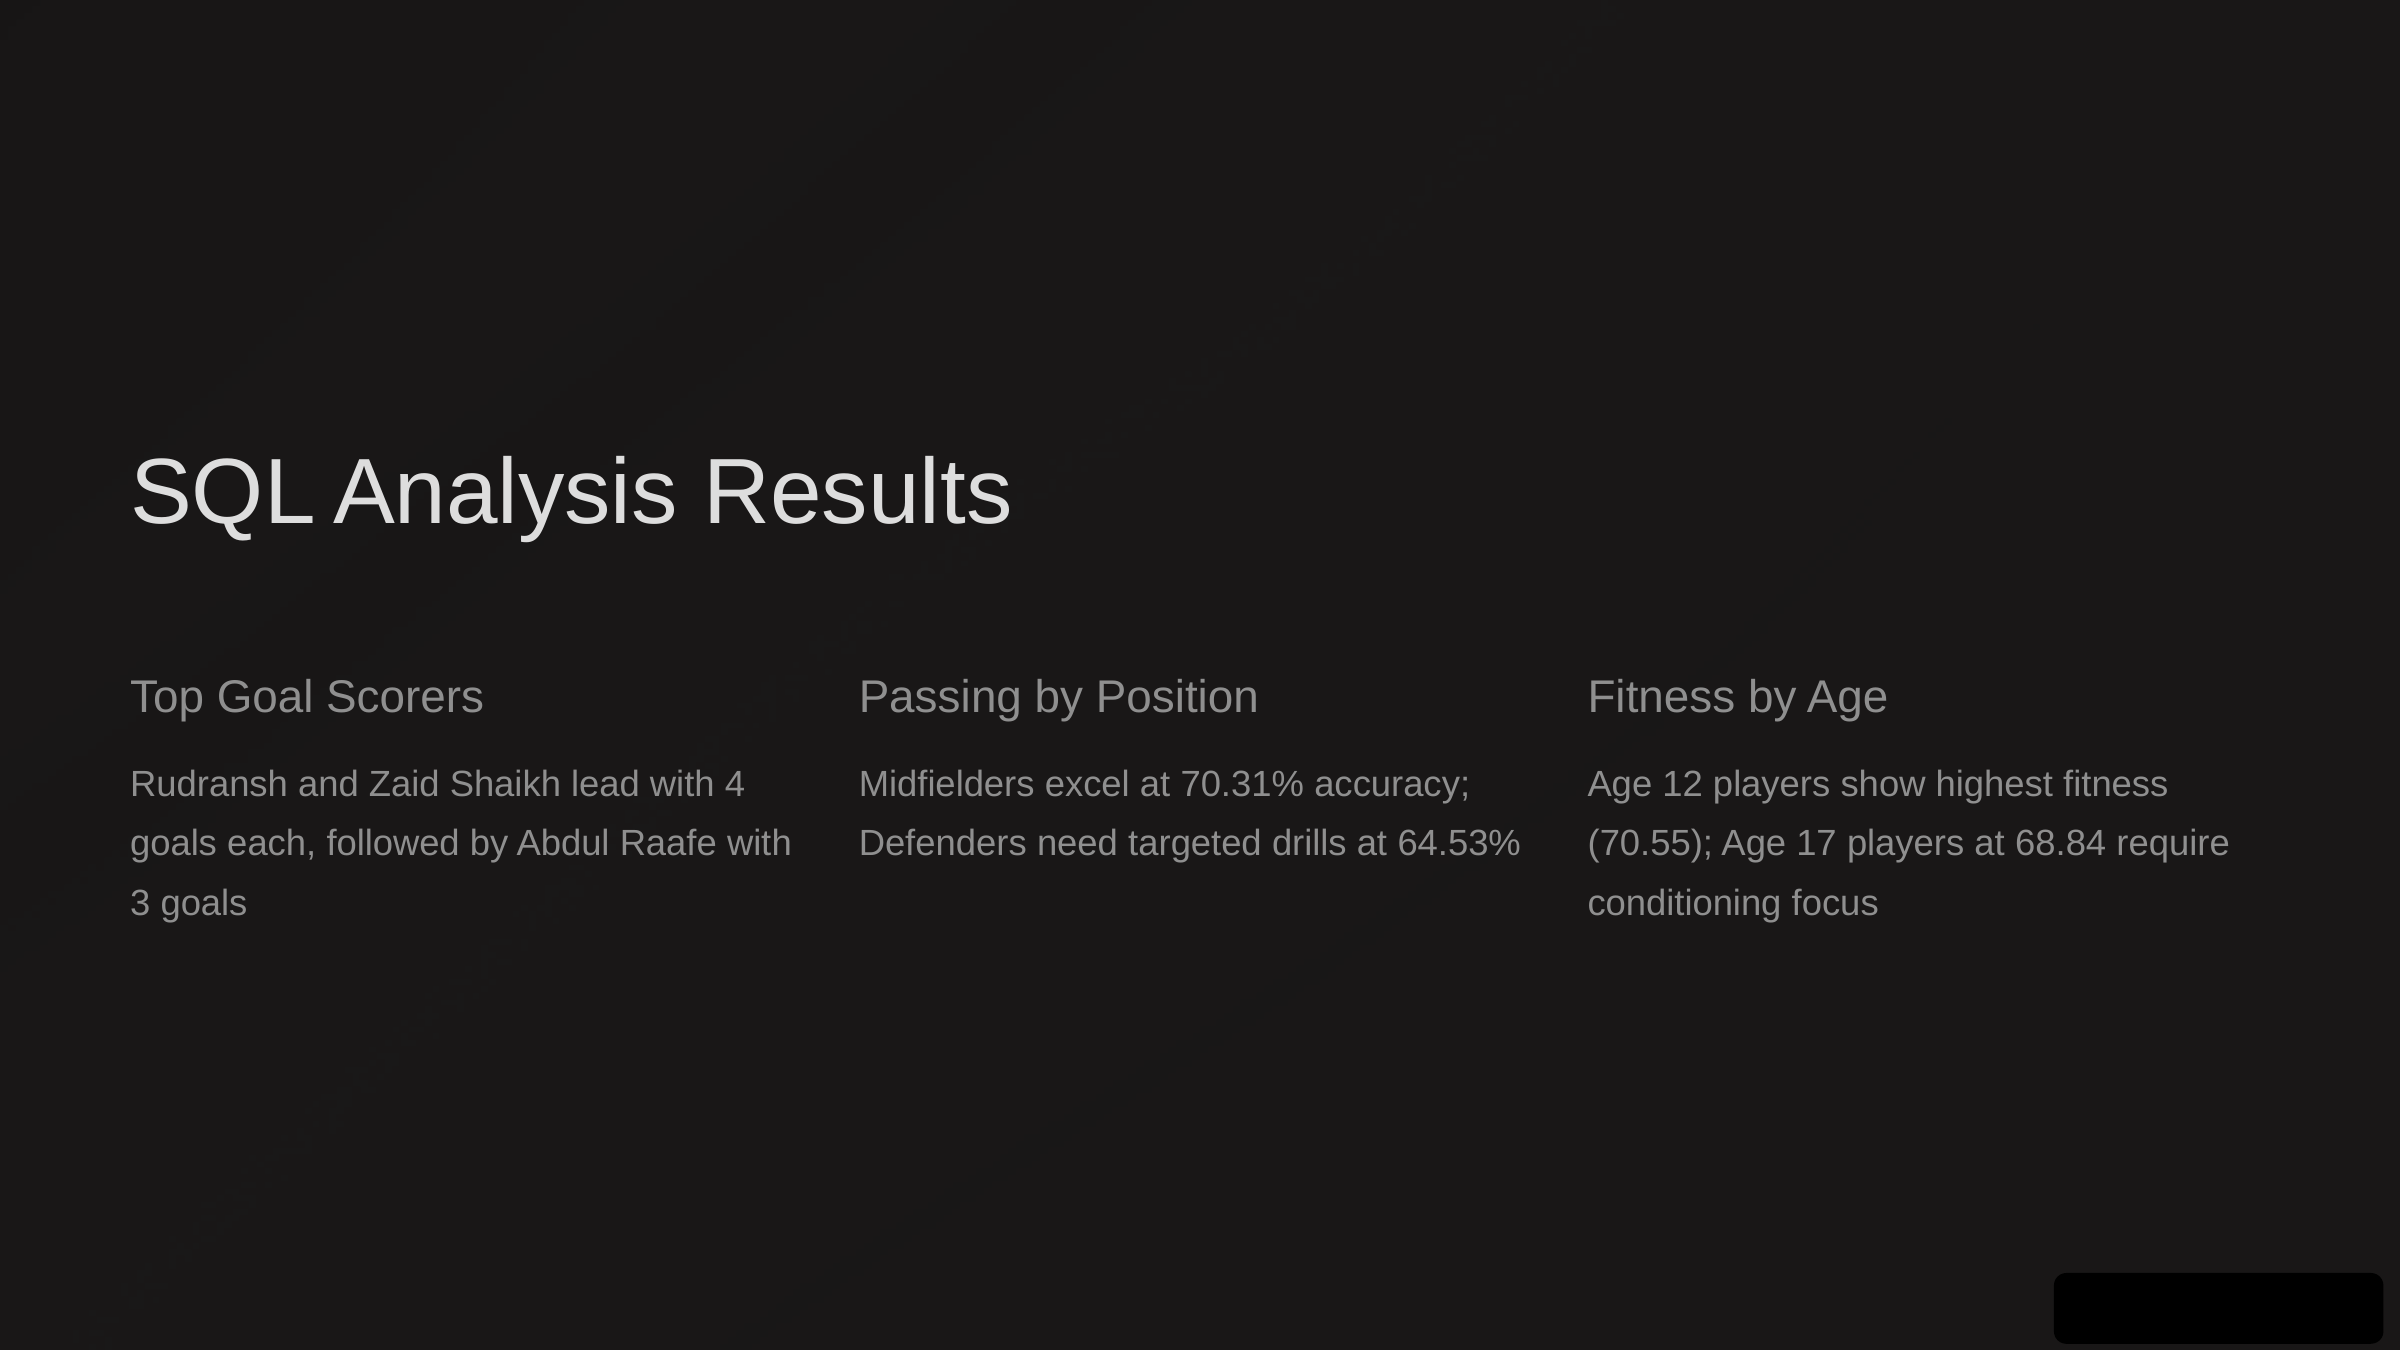

SQL Analysis Results
Top Goal Scorers
Passing by Position
Fitness by Age
Rudransh and Zaid Shaikh lead with 4 goals each, followed by Abdul Raafe with 3 goals
Midfielders excel at 70.31% accuracy; Defenders need targeted drills at 64.53%
Age 12 players show highest fitness (70.55); Age 17 players at 68.84 require conditioning focus